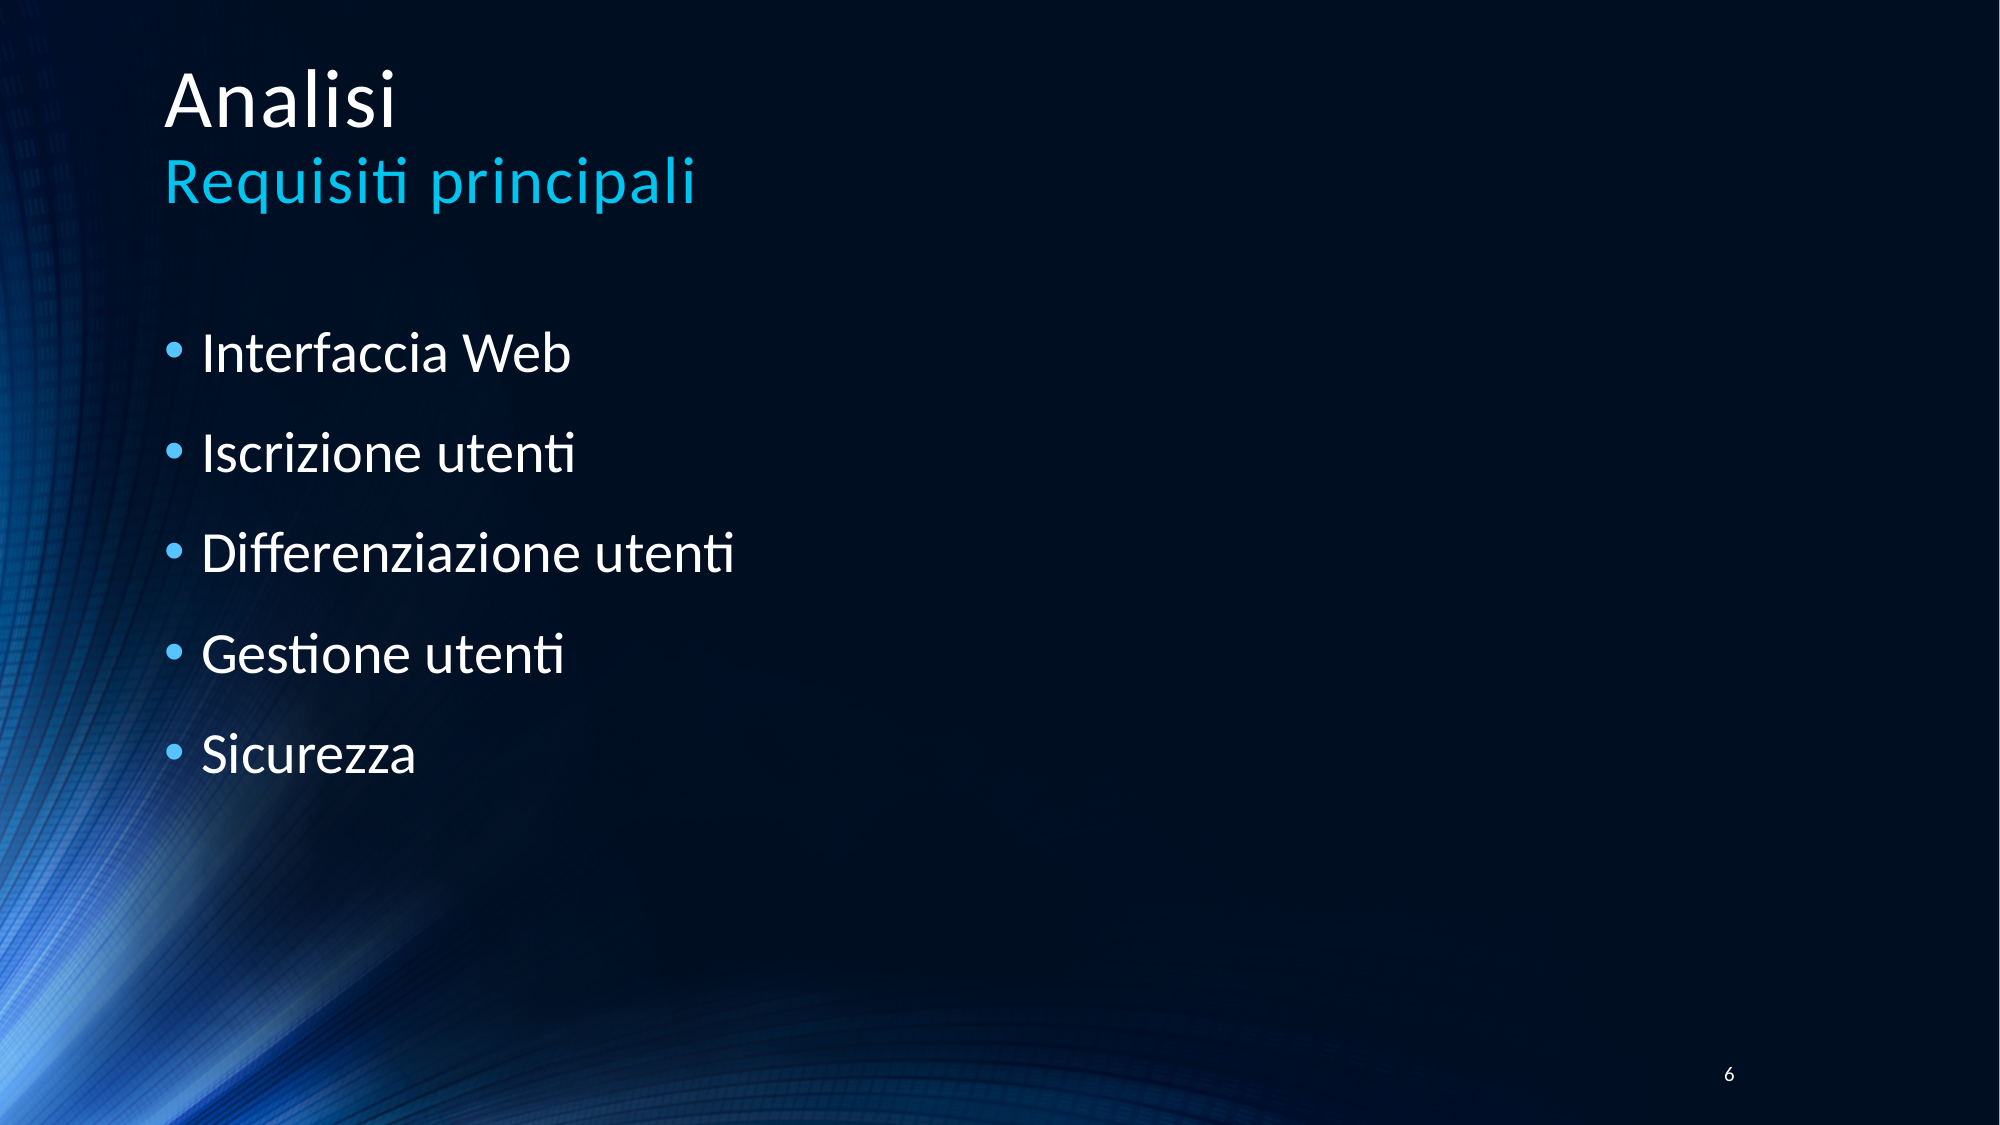

# Analisi Requisiti principali
Interfaccia Web
Iscrizione utenti
Differenziazione utenti
Gestione utenti
Sicurezza

6